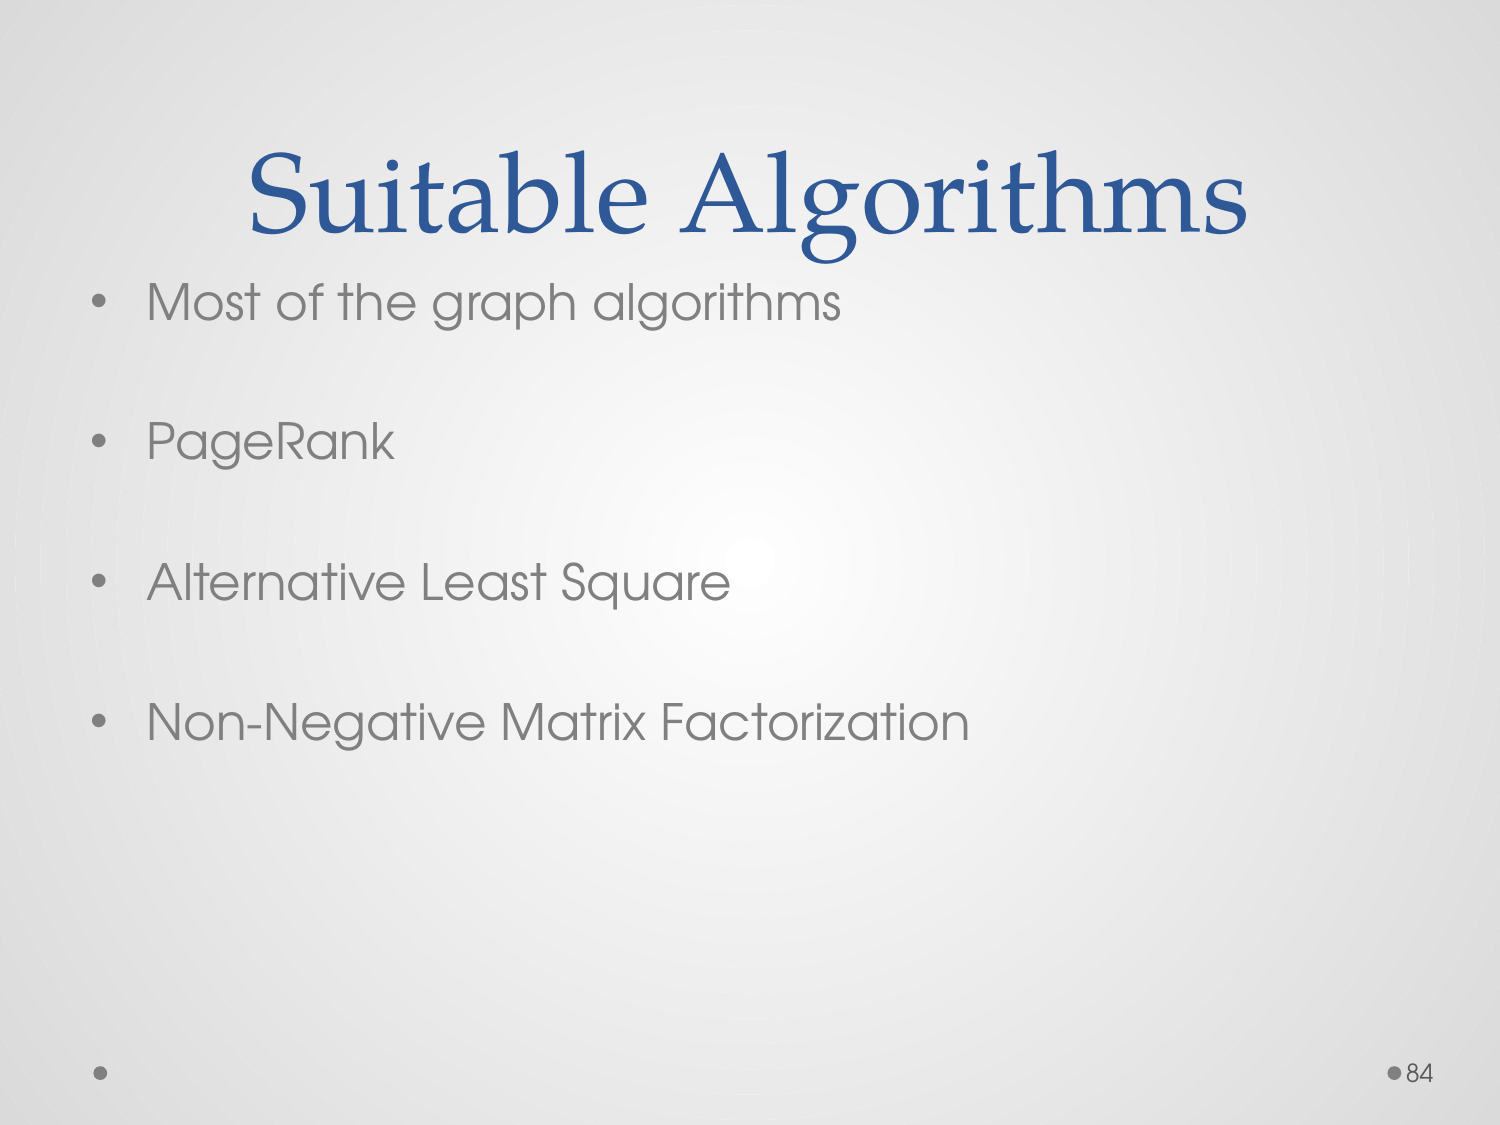

# Suitable Algorithms
Most of the graph algorithms

PageRank

Alternative Least Square

Non-Negative Matrix Factorization

84